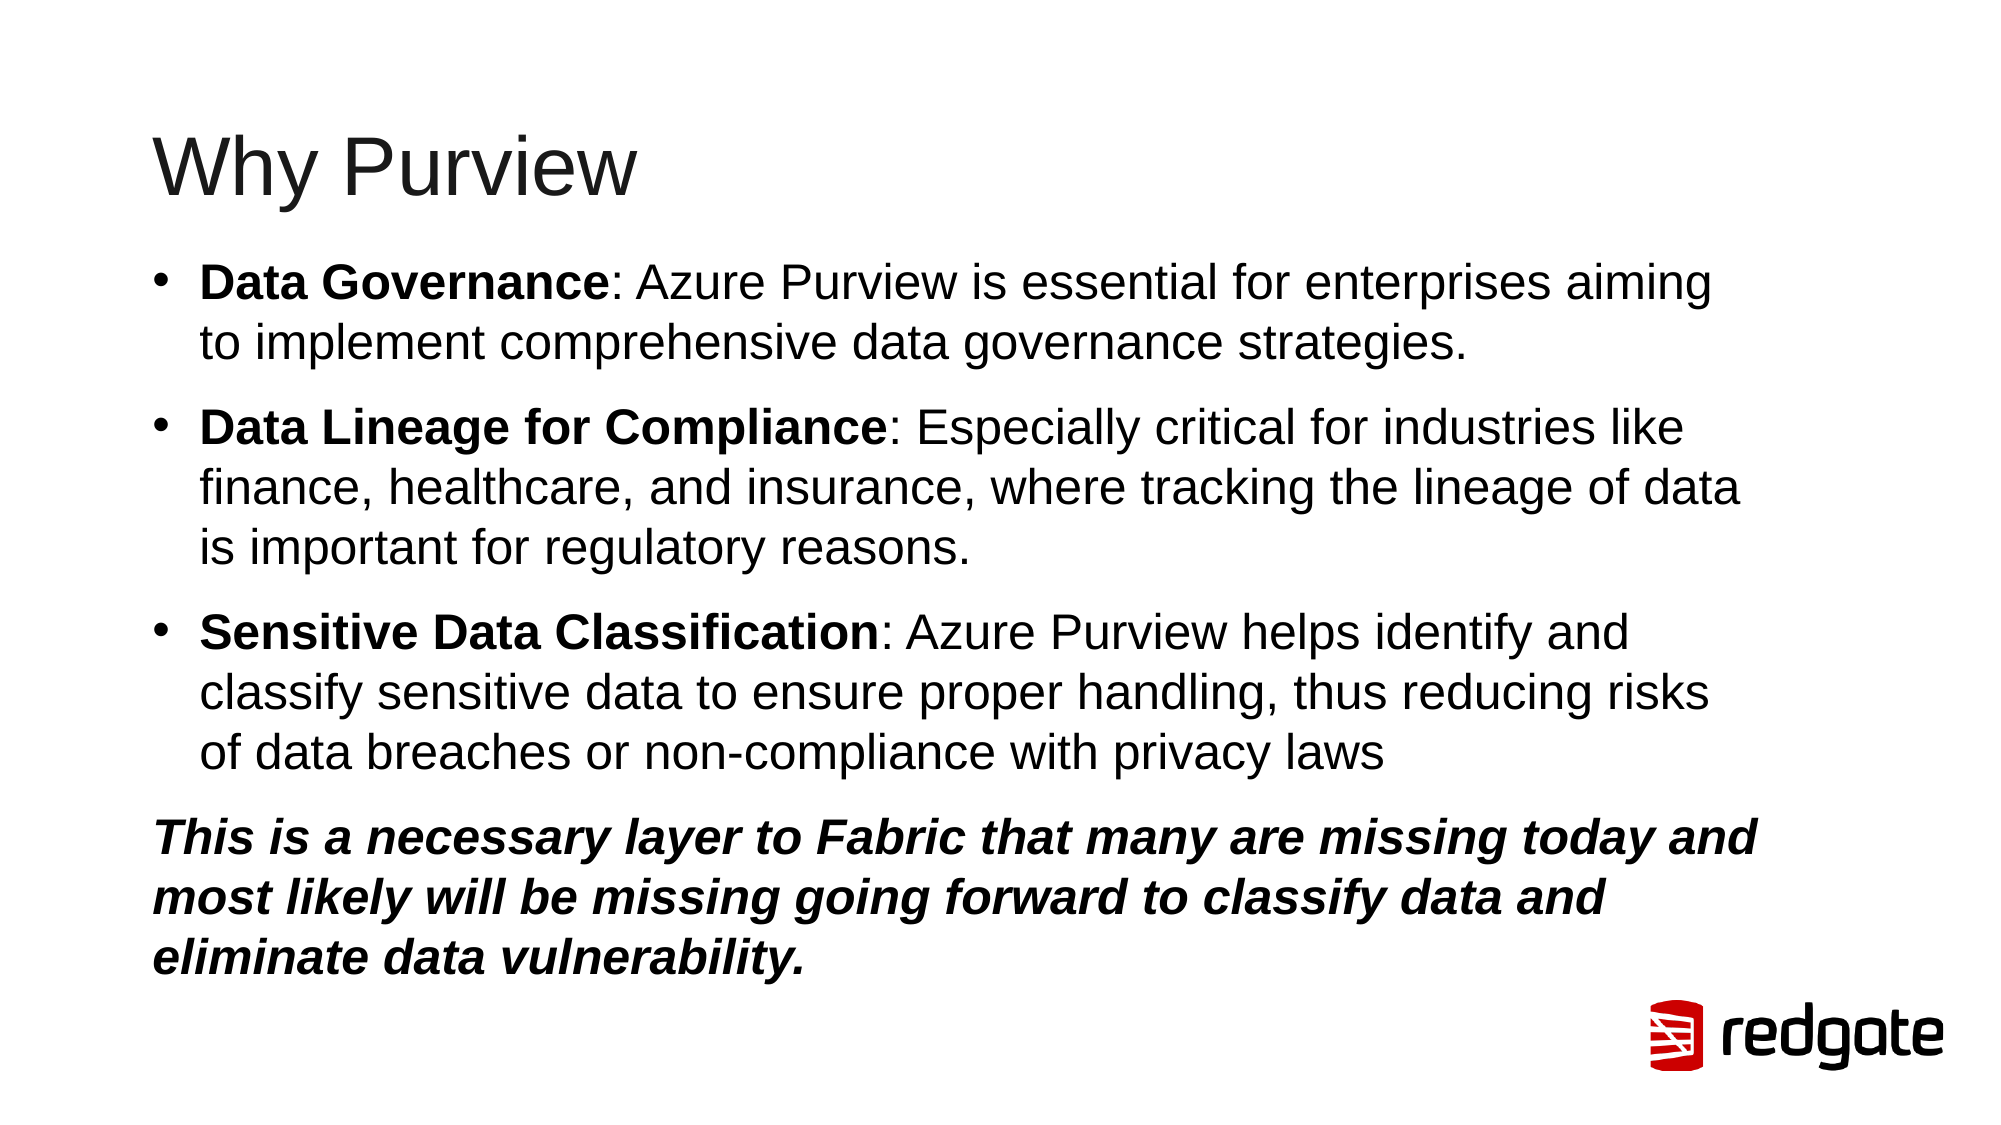

# Why Purview

Data Governance: Azure Purview is essential for enterprises aiming to implement comprehensive data governance strategies.
Data Lineage for Compliance: Especially critical for industries like finance, healthcare, and insurance, where tracking the lineage of data is important for regulatory reasons.
Sensitive Data Classification: Azure Purview helps identify and classify sensitive data to ensure proper handling, thus reducing risks of data breaches or non-compliance with privacy laws
This is a necessary layer to Fabric that many are missing today and most likely will be missing going forward to classify data and eliminate data vulnerability.